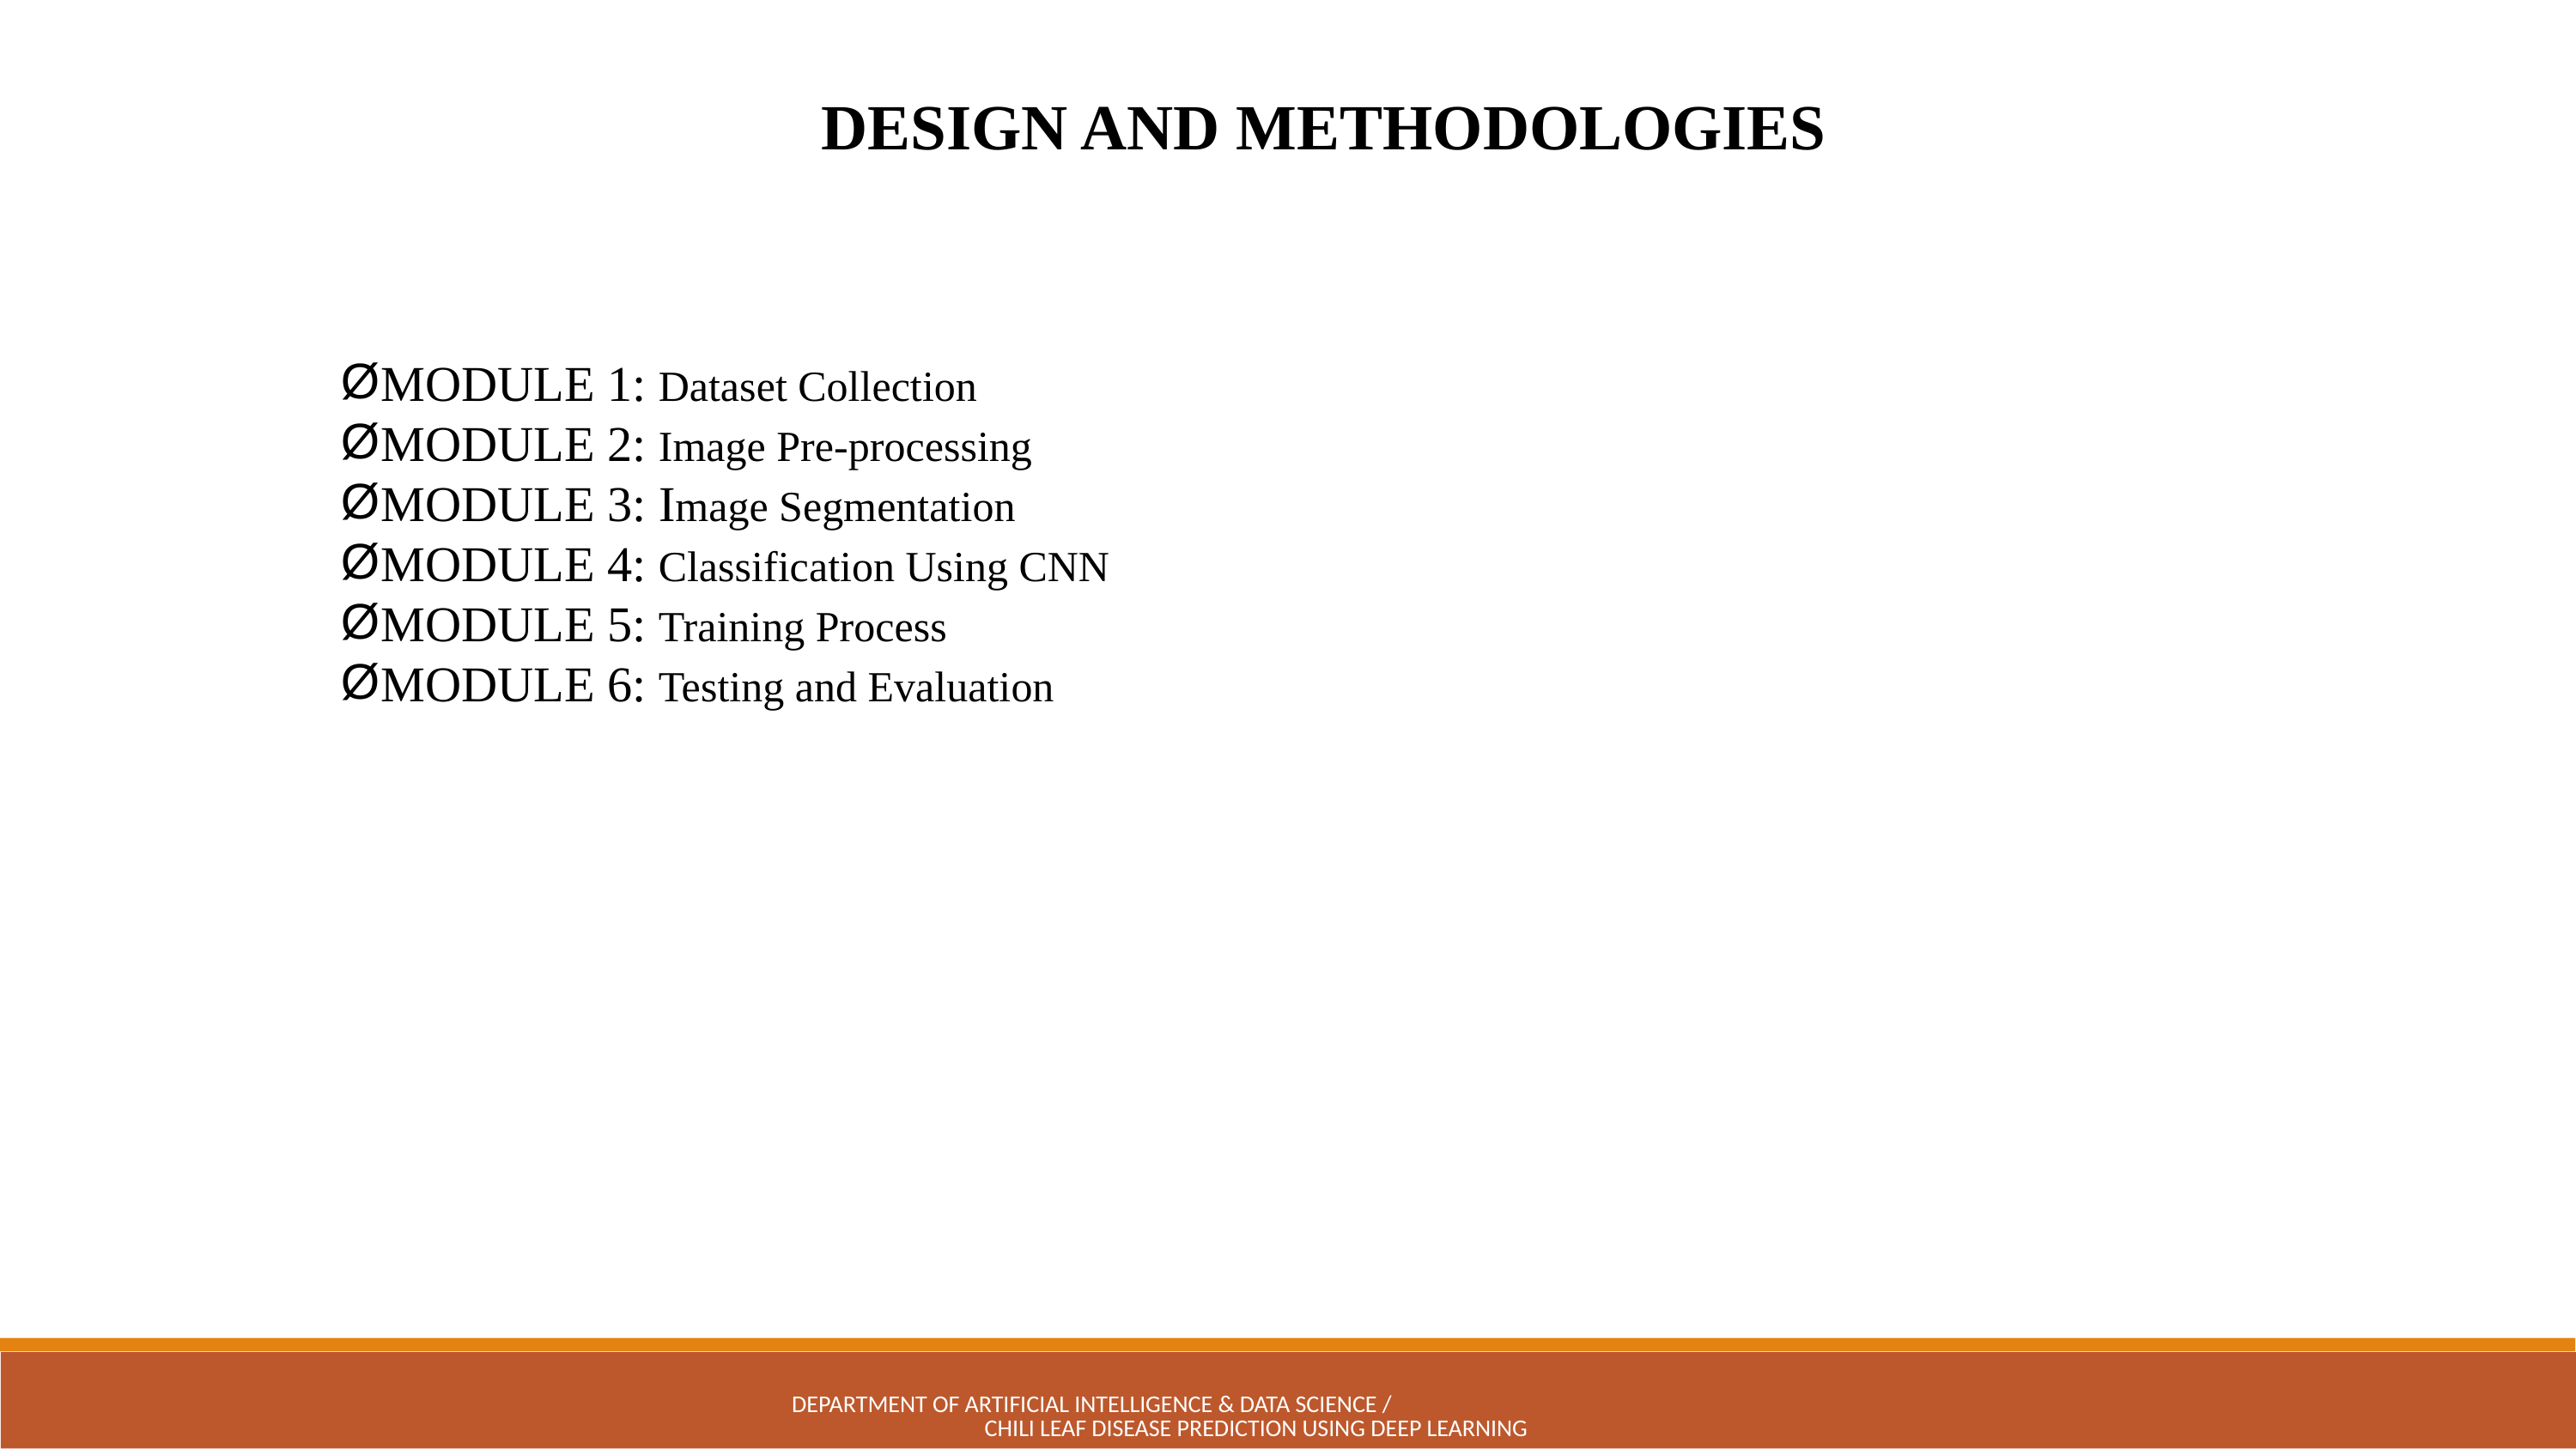

DESIGN AND METHODOLOGIES
MODULE 1: Dataset Collection
MODULE 2: Image Pre-processing
MODULE 3: Image Segmentation
MODULE 4: Classification Using CNN
MODULE 5: Training Process
MODULE 6: Testing and Evaluation

DEPARTMENT OF ARTIFICIAL INTELLIGENCE & DATA SCIENCE /                                                                                                             CHILI LEAF DISEASE PREDICTION USING DEEP LEARNING
9